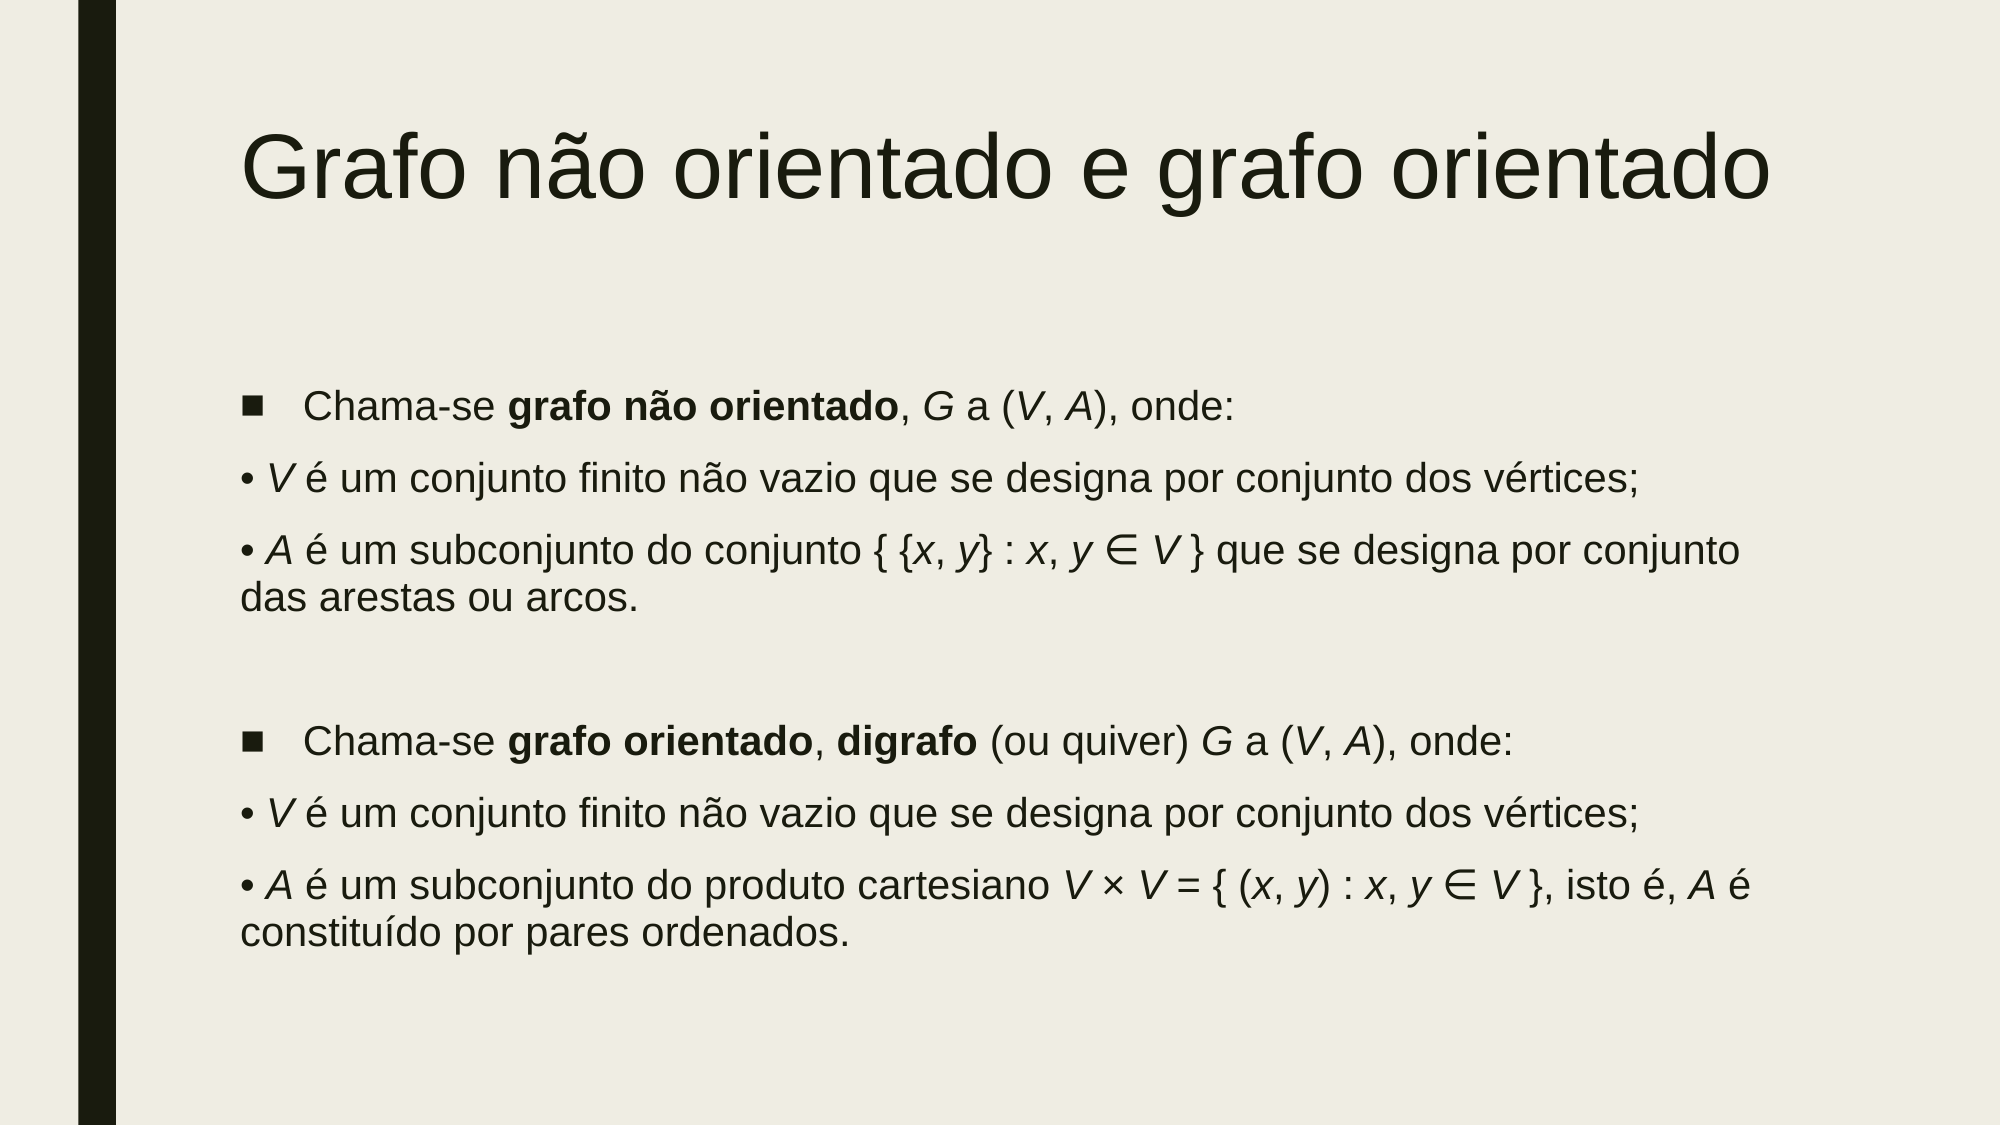

# Grafo não orientado e grafo orientado
Chama-se grafo não orientado, G a (V, A), onde:
• V é um conjunto finito não vazio que se designa por conjunto dos vértices;
• A é um subconjunto do conjunto { {x, y} : x, y ∈ V } que se designa por conjunto das arestas ou arcos.

Chama-se grafo orientado, digrafo (ou quiver) G a (V, A), onde:
• V é um conjunto finito não vazio que se designa por conjunto dos vértices;
• A é um subconjunto do produto cartesiano V × V = { (x, y) : x, y ∈ V }, isto é, A é constituído por pares ordenados.